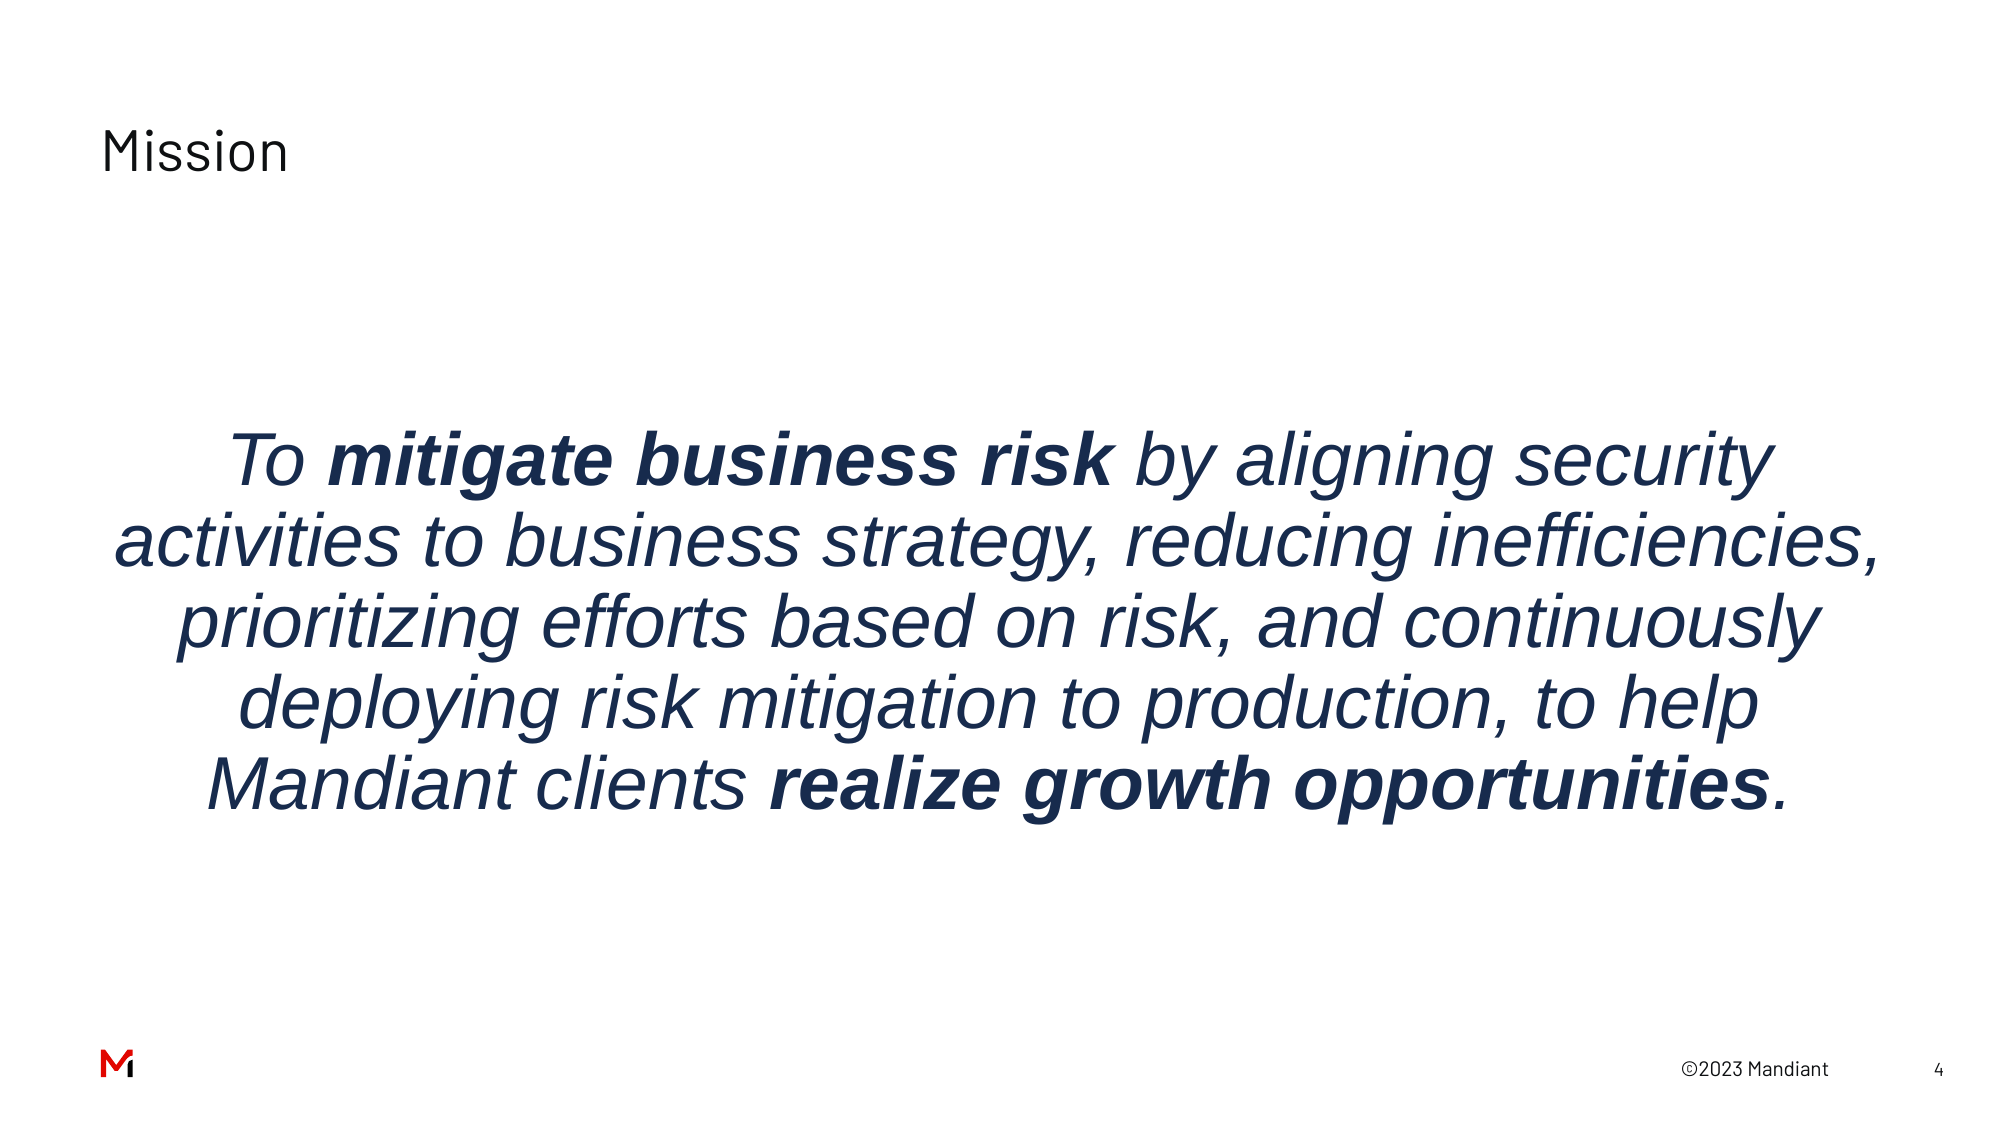

# Mission
To mitigate business risk by aligning security activities to business strategy, reducing inefficiencies, prioritizing efforts based on risk, and continuously deploying risk mitigation to production, to help Mandiant clients realize growth opportunities.
4